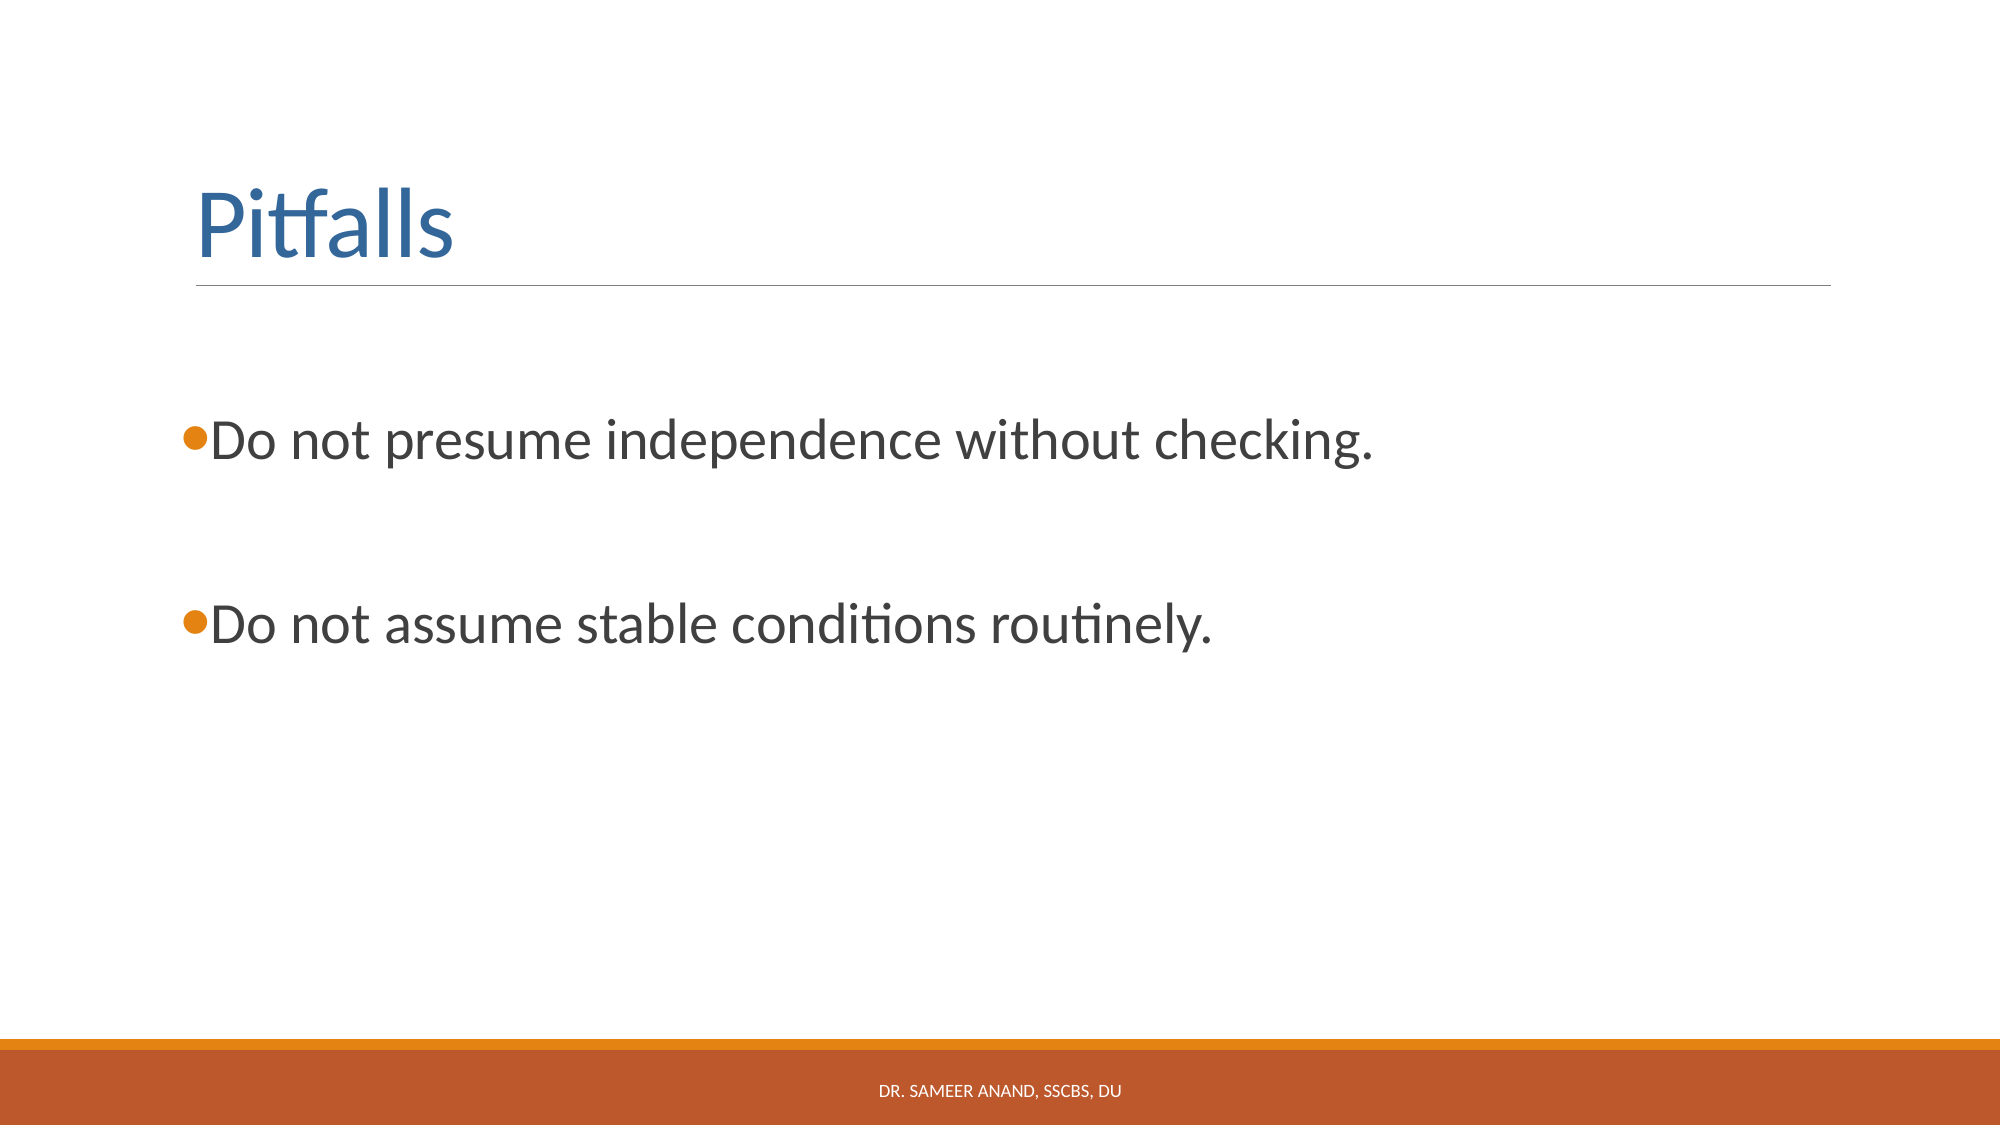

# Pitfalls

Do not presume independence without checking.

Do not assume stable conditions routinely.

Dr. Sameer Anand, SSCBS, DU